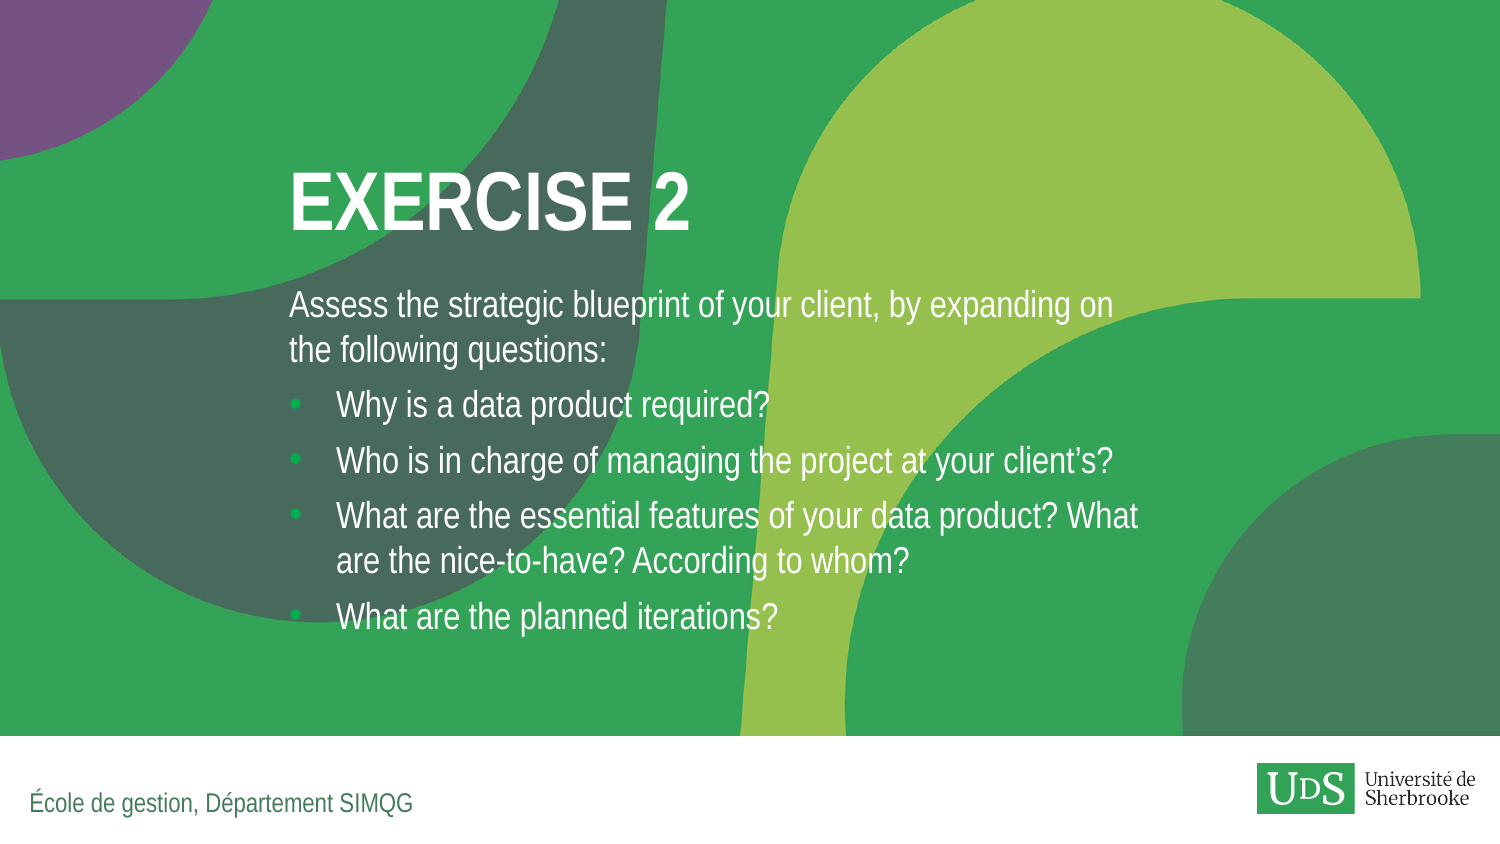

# Exercise 2
Assess the strategic blueprint of your client, by expanding on the following questions:
Why is a data product required?
Who is in charge of managing the project at your client’s?
What are the essential features of your data product? What are the nice-to-have? According to whom?
What are the planned iterations?